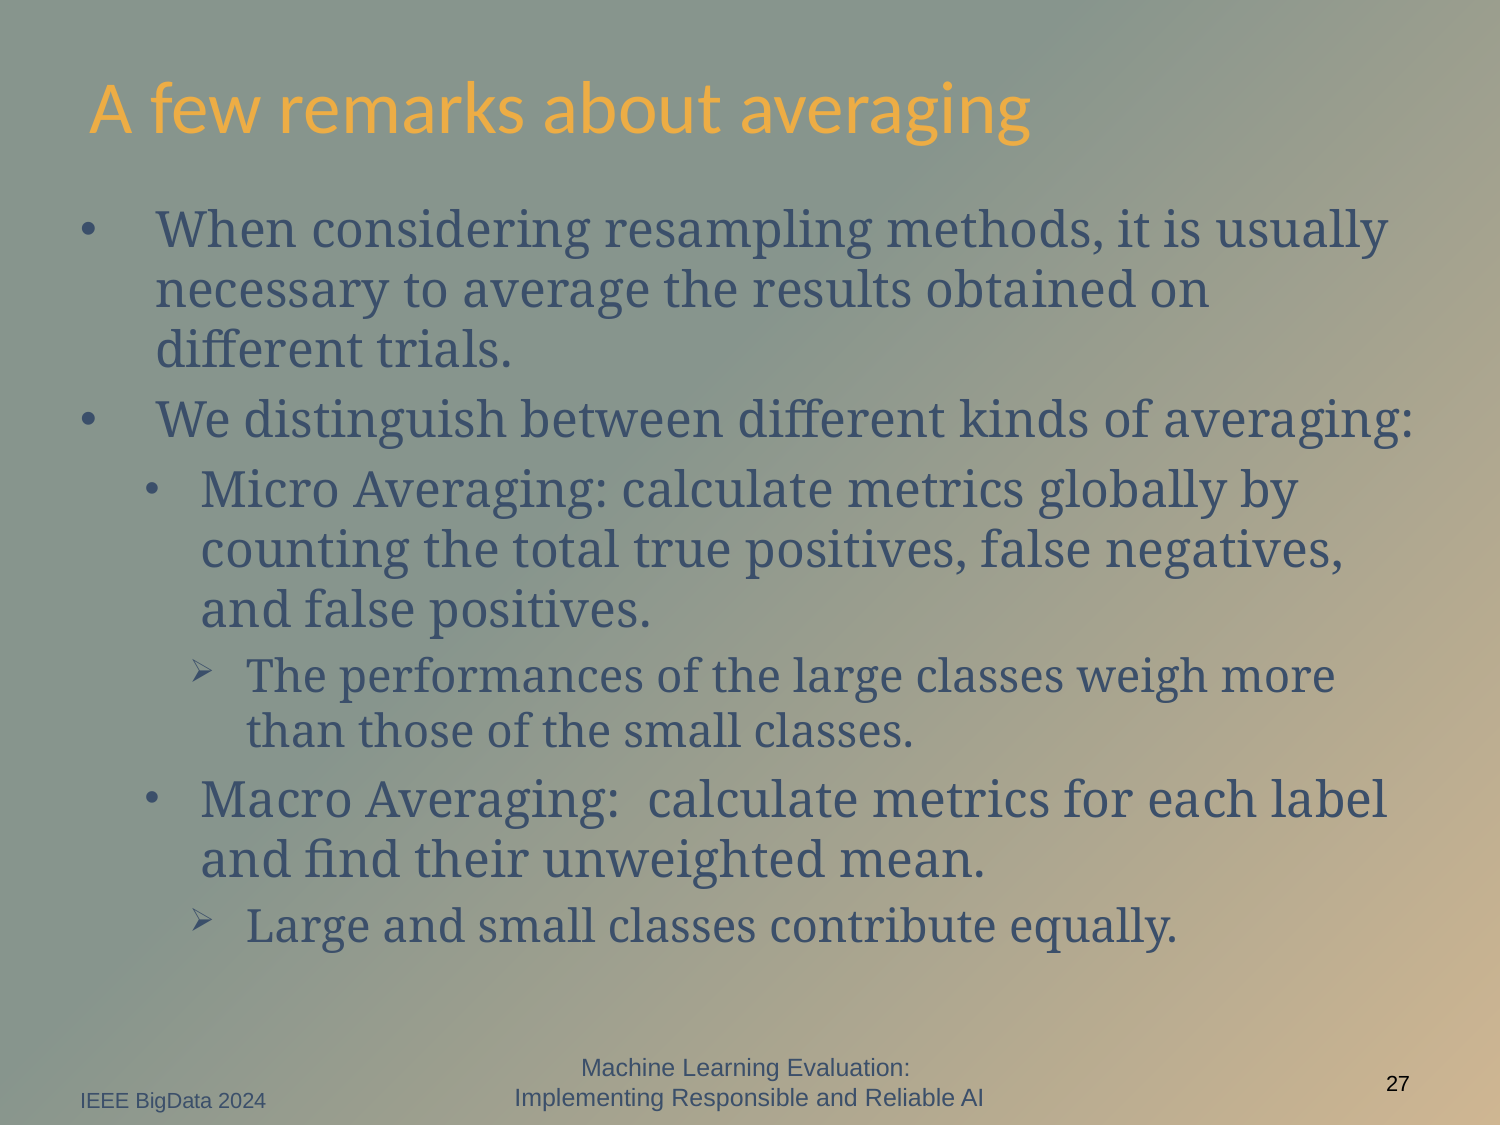

# A few remarks about averaging
When considering resampling methods, it is usually necessary to average the results obtained on different trials.
We distinguish between different kinds of averaging:
Micro Averaging: calculate metrics globally by counting the total true positives, false negatives, and false positives.
The performances of the large classes weigh more than those of the small classes.
Macro Averaging:  calculate metrics for each label and find their unweighted mean.
Large and small classes contribute equally.

Machine Learning Evaluation:
Implementing Responsible and Reliable AI
IEEE BigData 2024
27